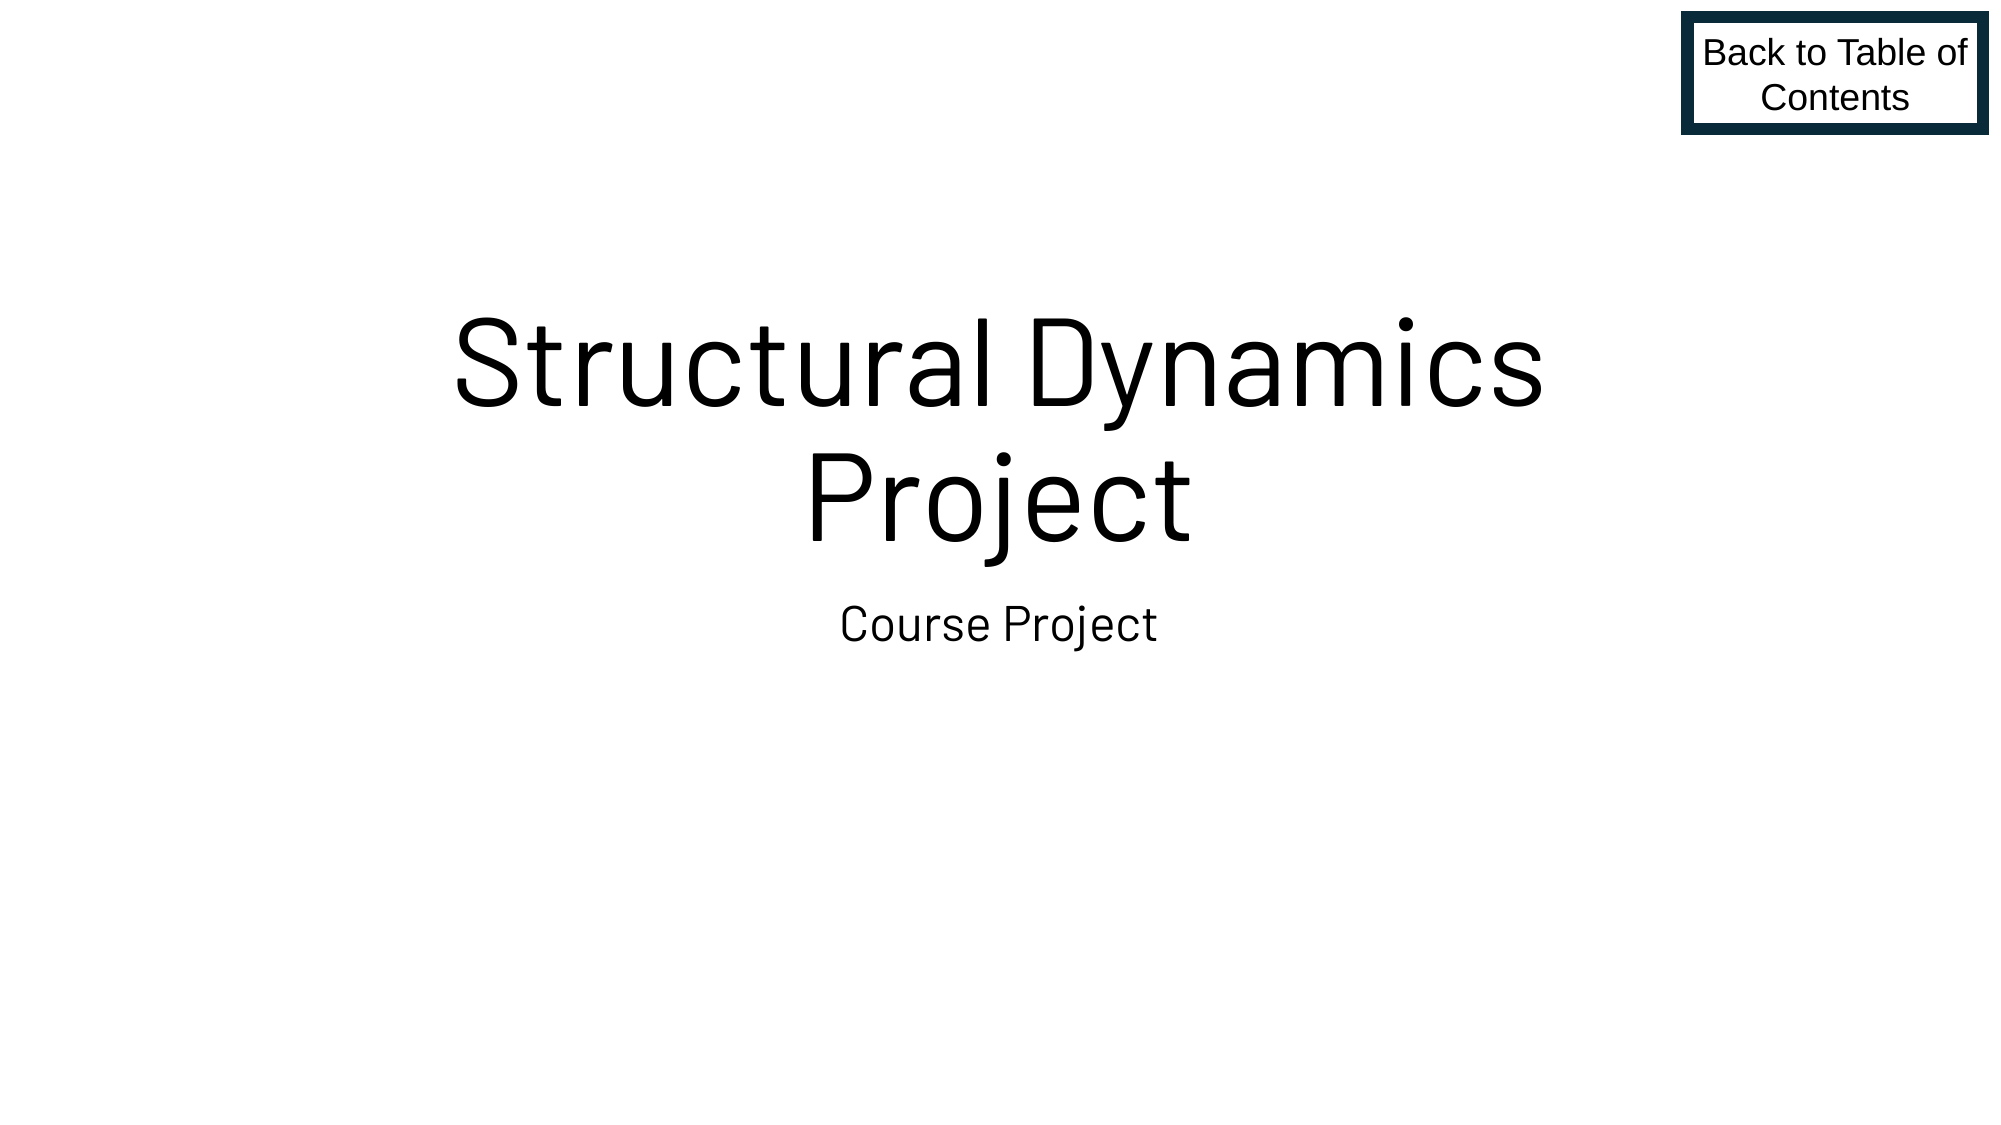

Back to Table of Contents
# Structural Dynamics Project
Course Project